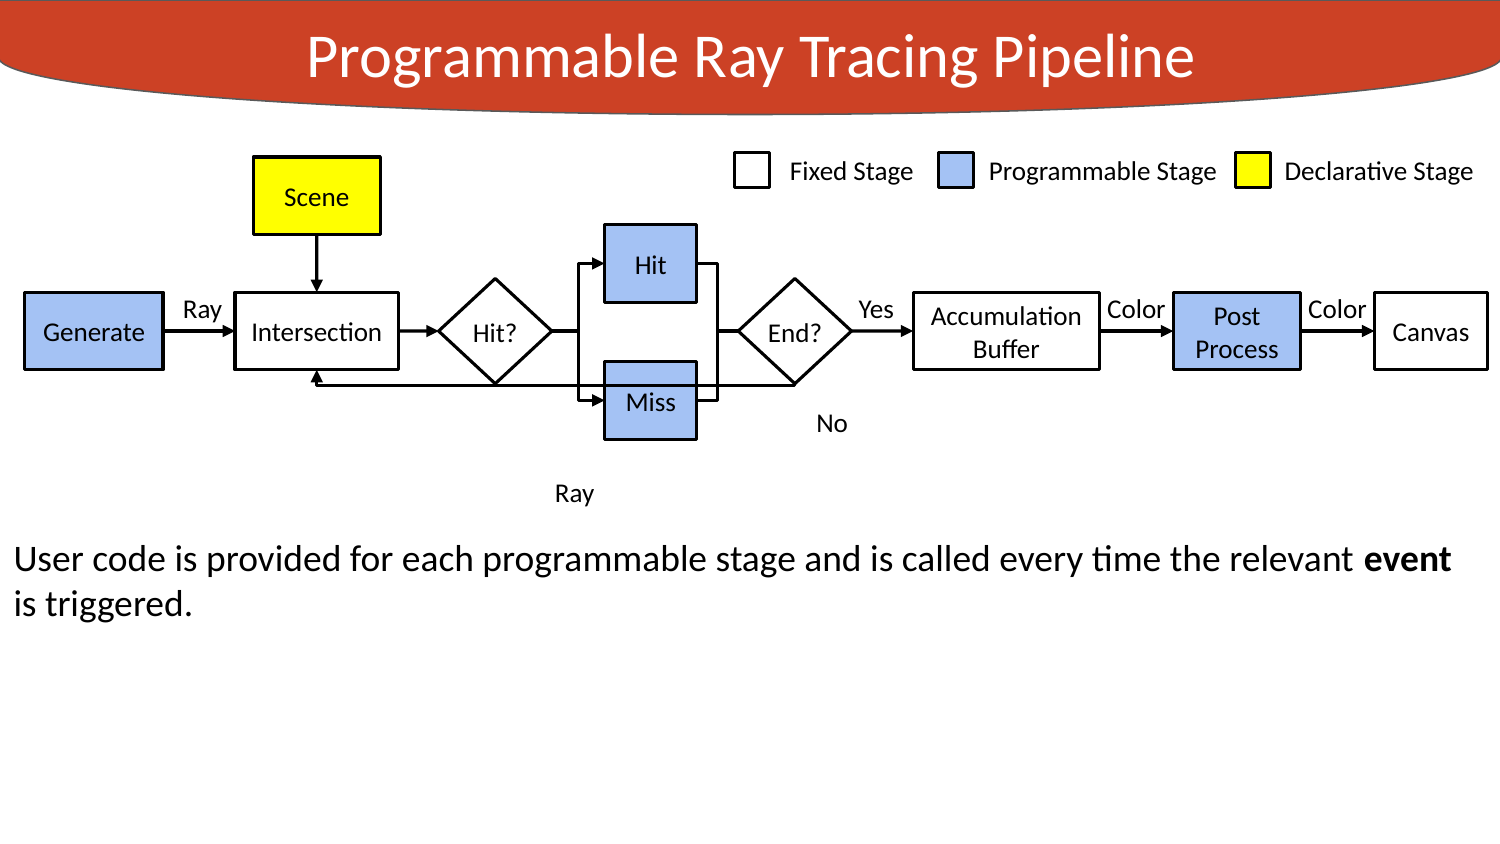

Programmable Ray Tracing Pipeline

Experiments
Fixed Stage
Programmable Stage
Declarative Stage

Scene
Hit

Ray
Yes
Color
Color
Generate
Accumulation Buffer
Post Process
Canvas
Intersection
Hit?
End?
Miss
No
Ray
User code is provided for each programmable stage and is called every time the relevant event is triggered.